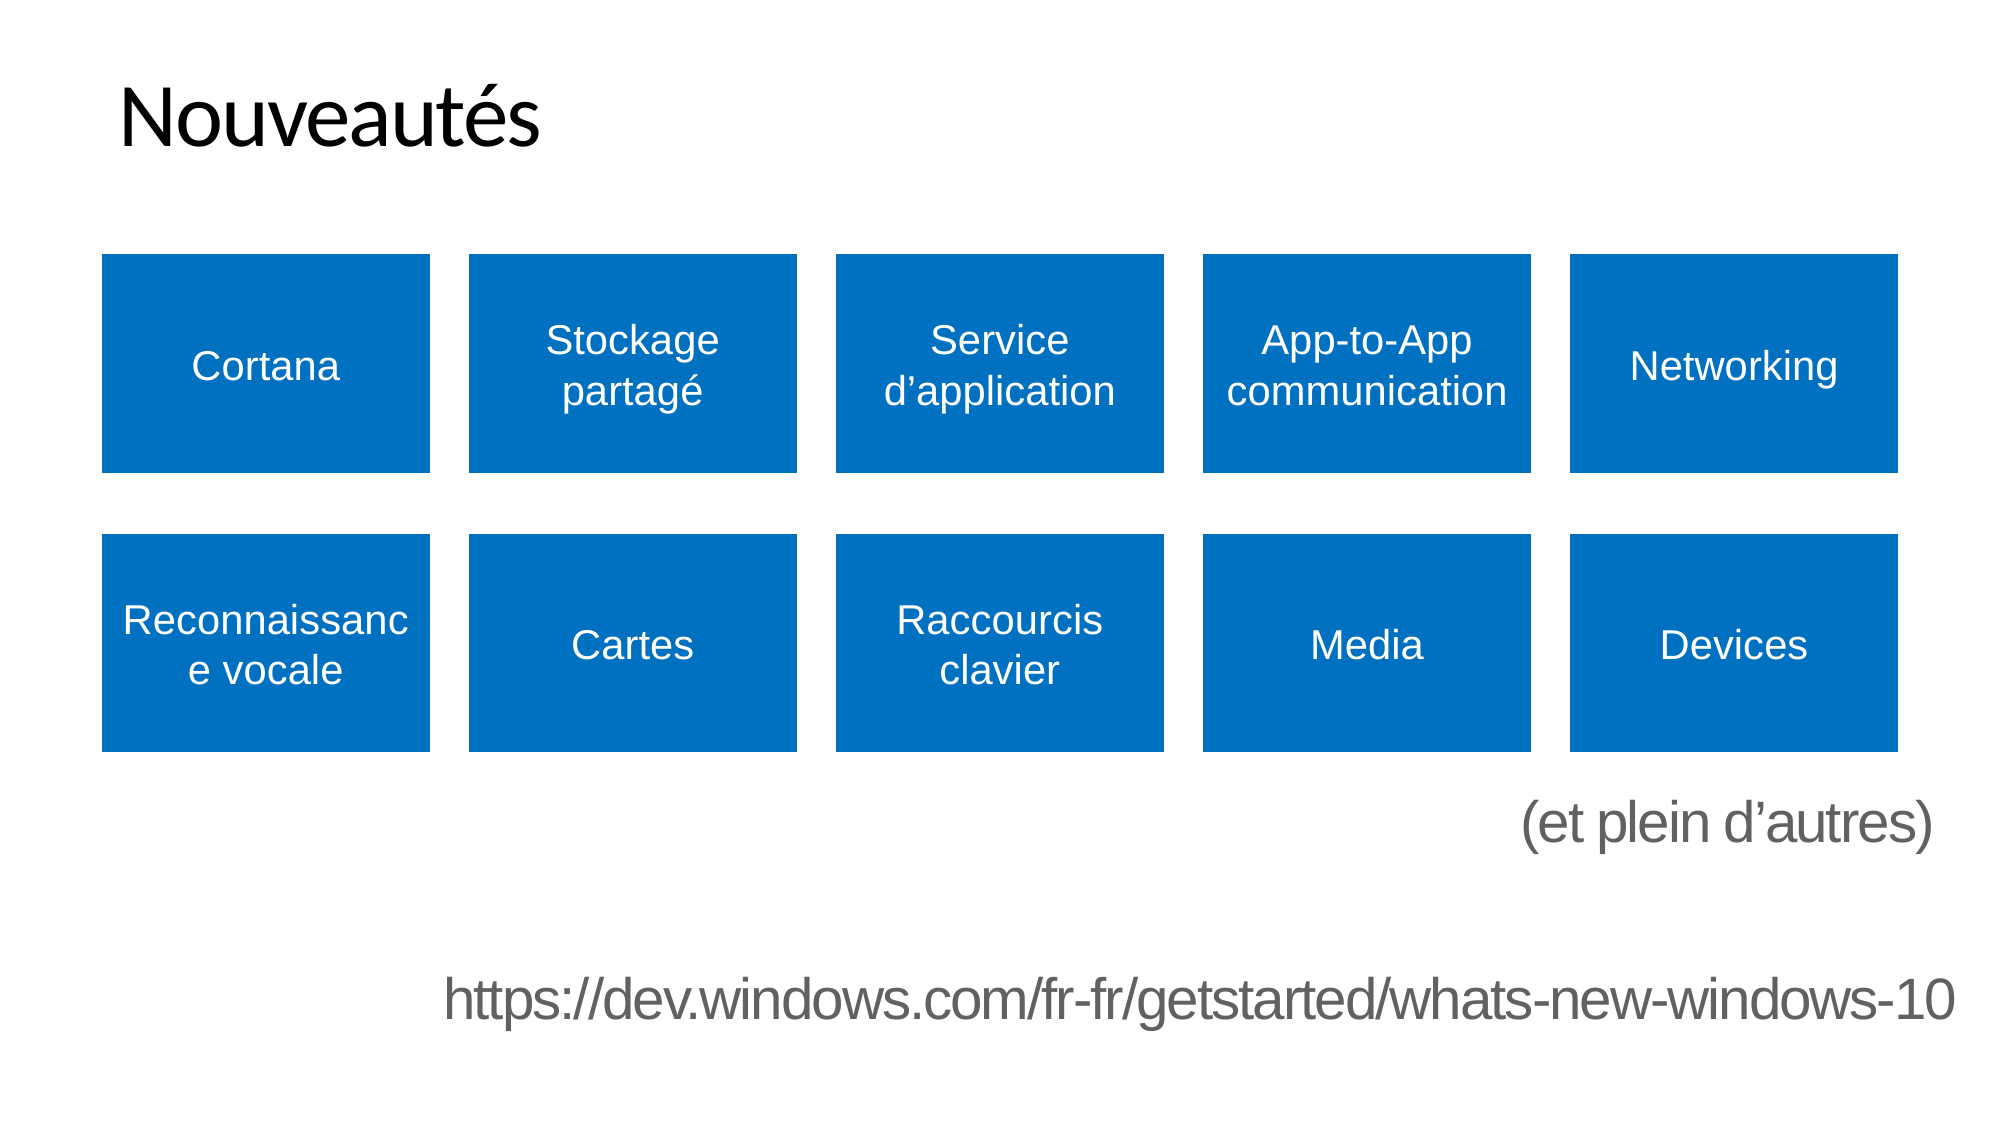

# Nouveautés
Stockage partagé
Service d’application
App-to-App communication
Networking
Cortana
Cartes
Raccourcis clavier
Media
Devices
Reconnaissance vocale
(et plein d’autres)
https://dev.windows.com/fr-fr/getstarted/whats-new-windows-10